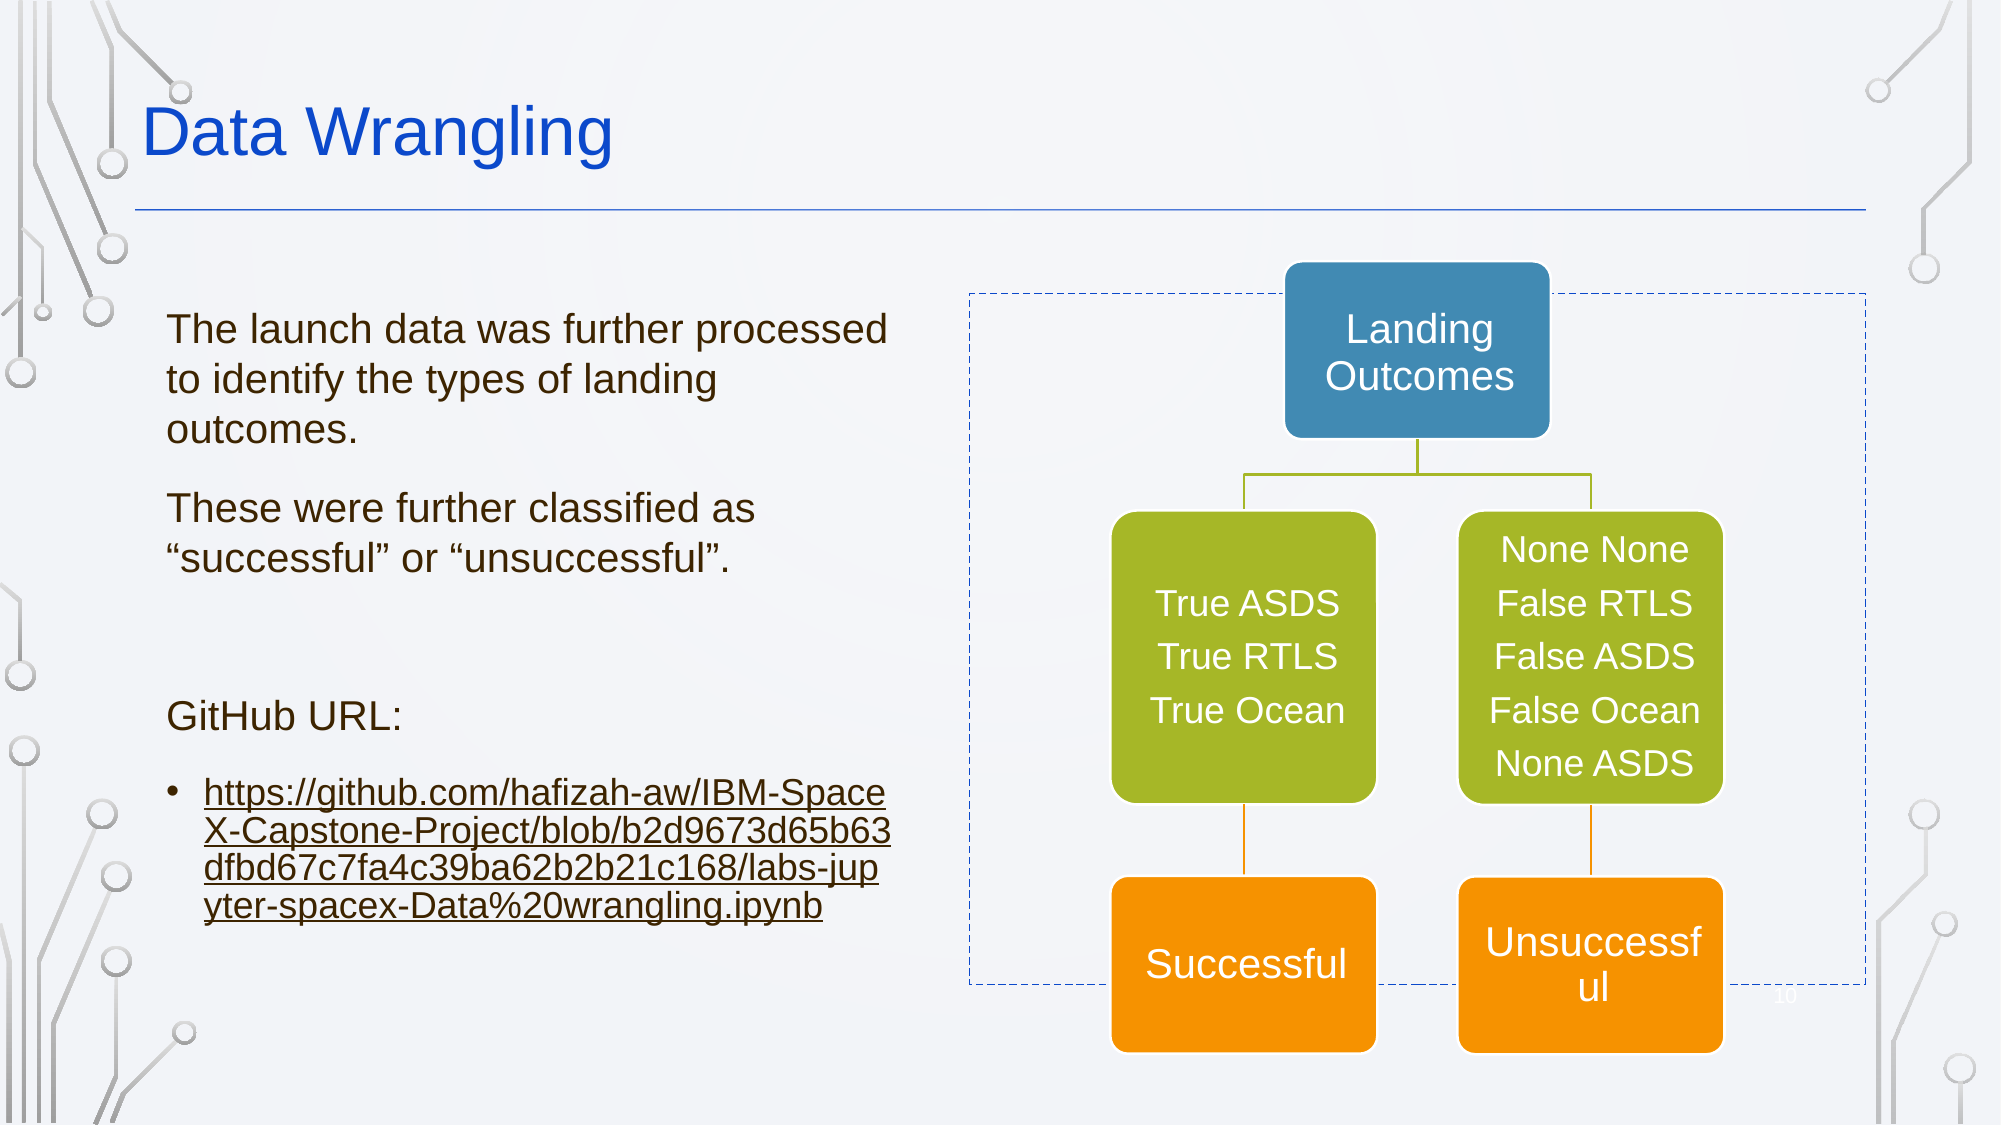

Data Wrangling
Landing Outcomes
True ASDS
True RTLS
True Ocean
Successful
None None
False RTLS
False ASDS
False Ocean
None ASDS
Unsuccessful
The launch data was further processed to identify the types of landing outcomes.
These were further classified as “successful” or “unsuccessful”.

GitHub URL:
https://github.com/hafizah-aw/IBM-SpaceX-Capstone-Project/blob/b2d9673d65b63dfbd67c7fa4c39ba62b2b21c168/labs-jupyter-spacex-Data%20wrangling.ipynb

10